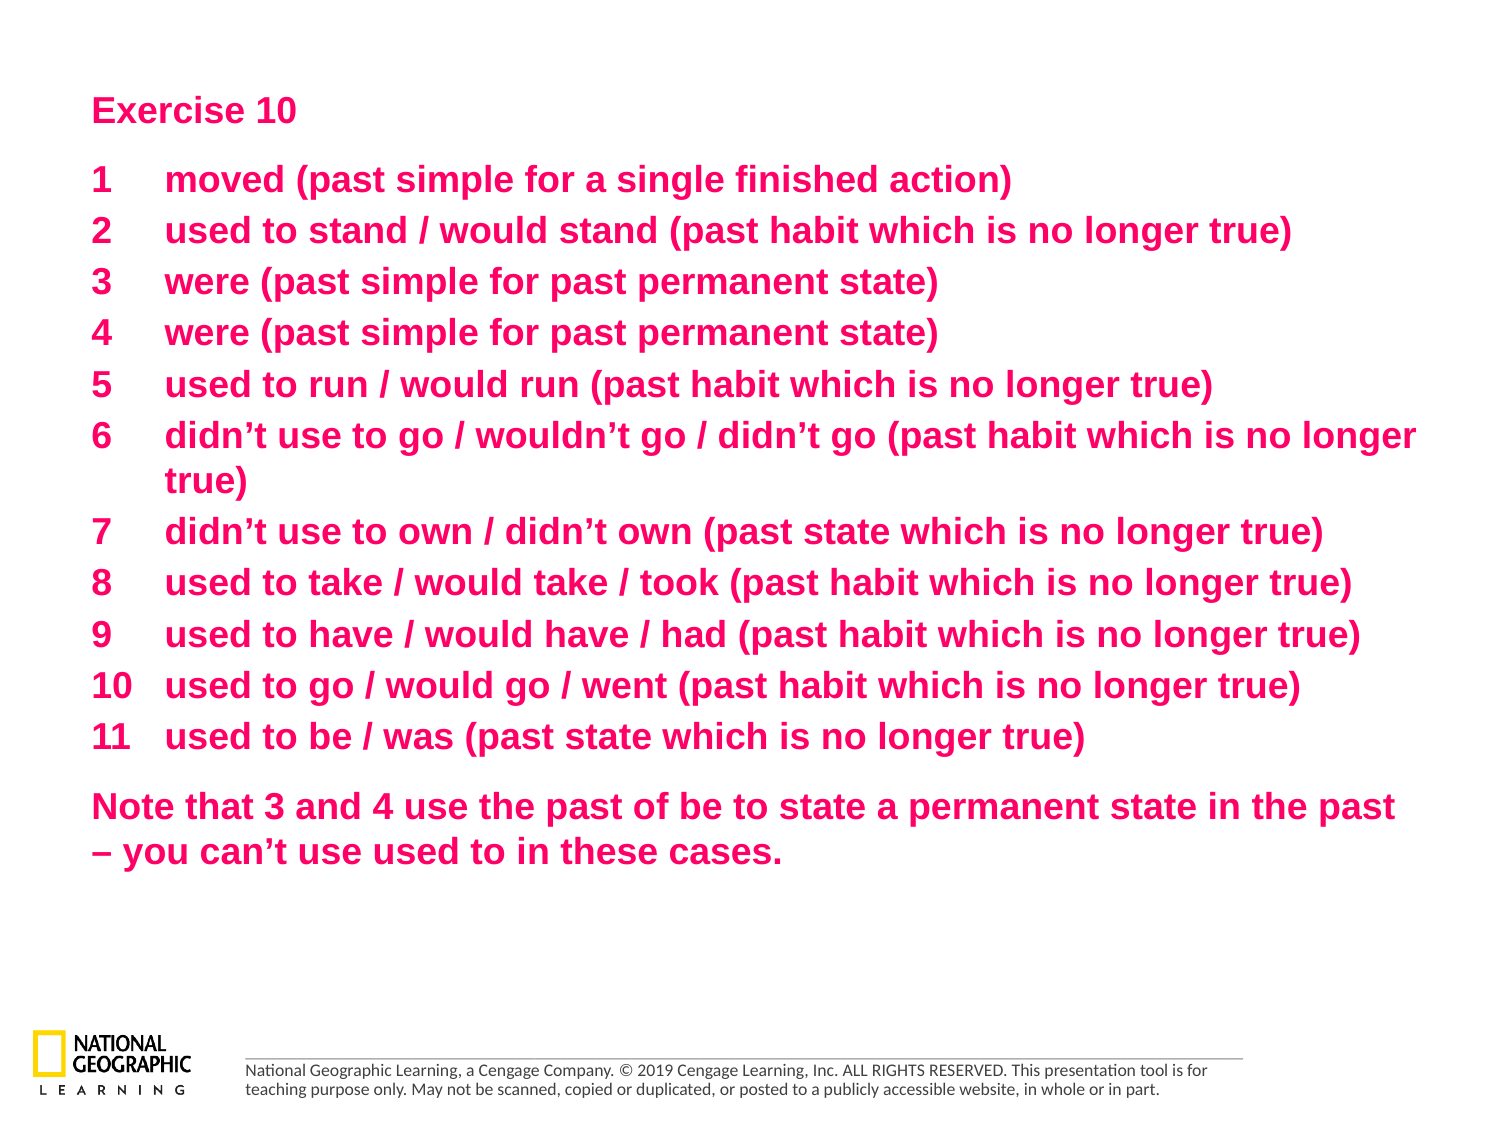

Exercise 10
1 	moved (past simple for a single finished action)
2 	used to stand / would stand (past habit which is no longer true)
3 	were (past simple for past permanent state)
4 	were (past simple for past permanent state)
5 	used to run / would run (past habit which is no longer true)
6 	didn’t use to go / wouldn’t go / didn’t go (past habit which is no longer true)
7	didn’t use to own / didn’t own (past state which is no longer true)
8 	used to take / would take / took (past habit which is no longer true)
9 	used to have / would have / had (past habit which is no longer true)
10	used to go / would go / went (past habit which is no longer true)
11	used to be / was (past state which is no longer true)
Note that 3 and 4 use the past of be to state a permanent state in the past – you can’t use used to in these cases.